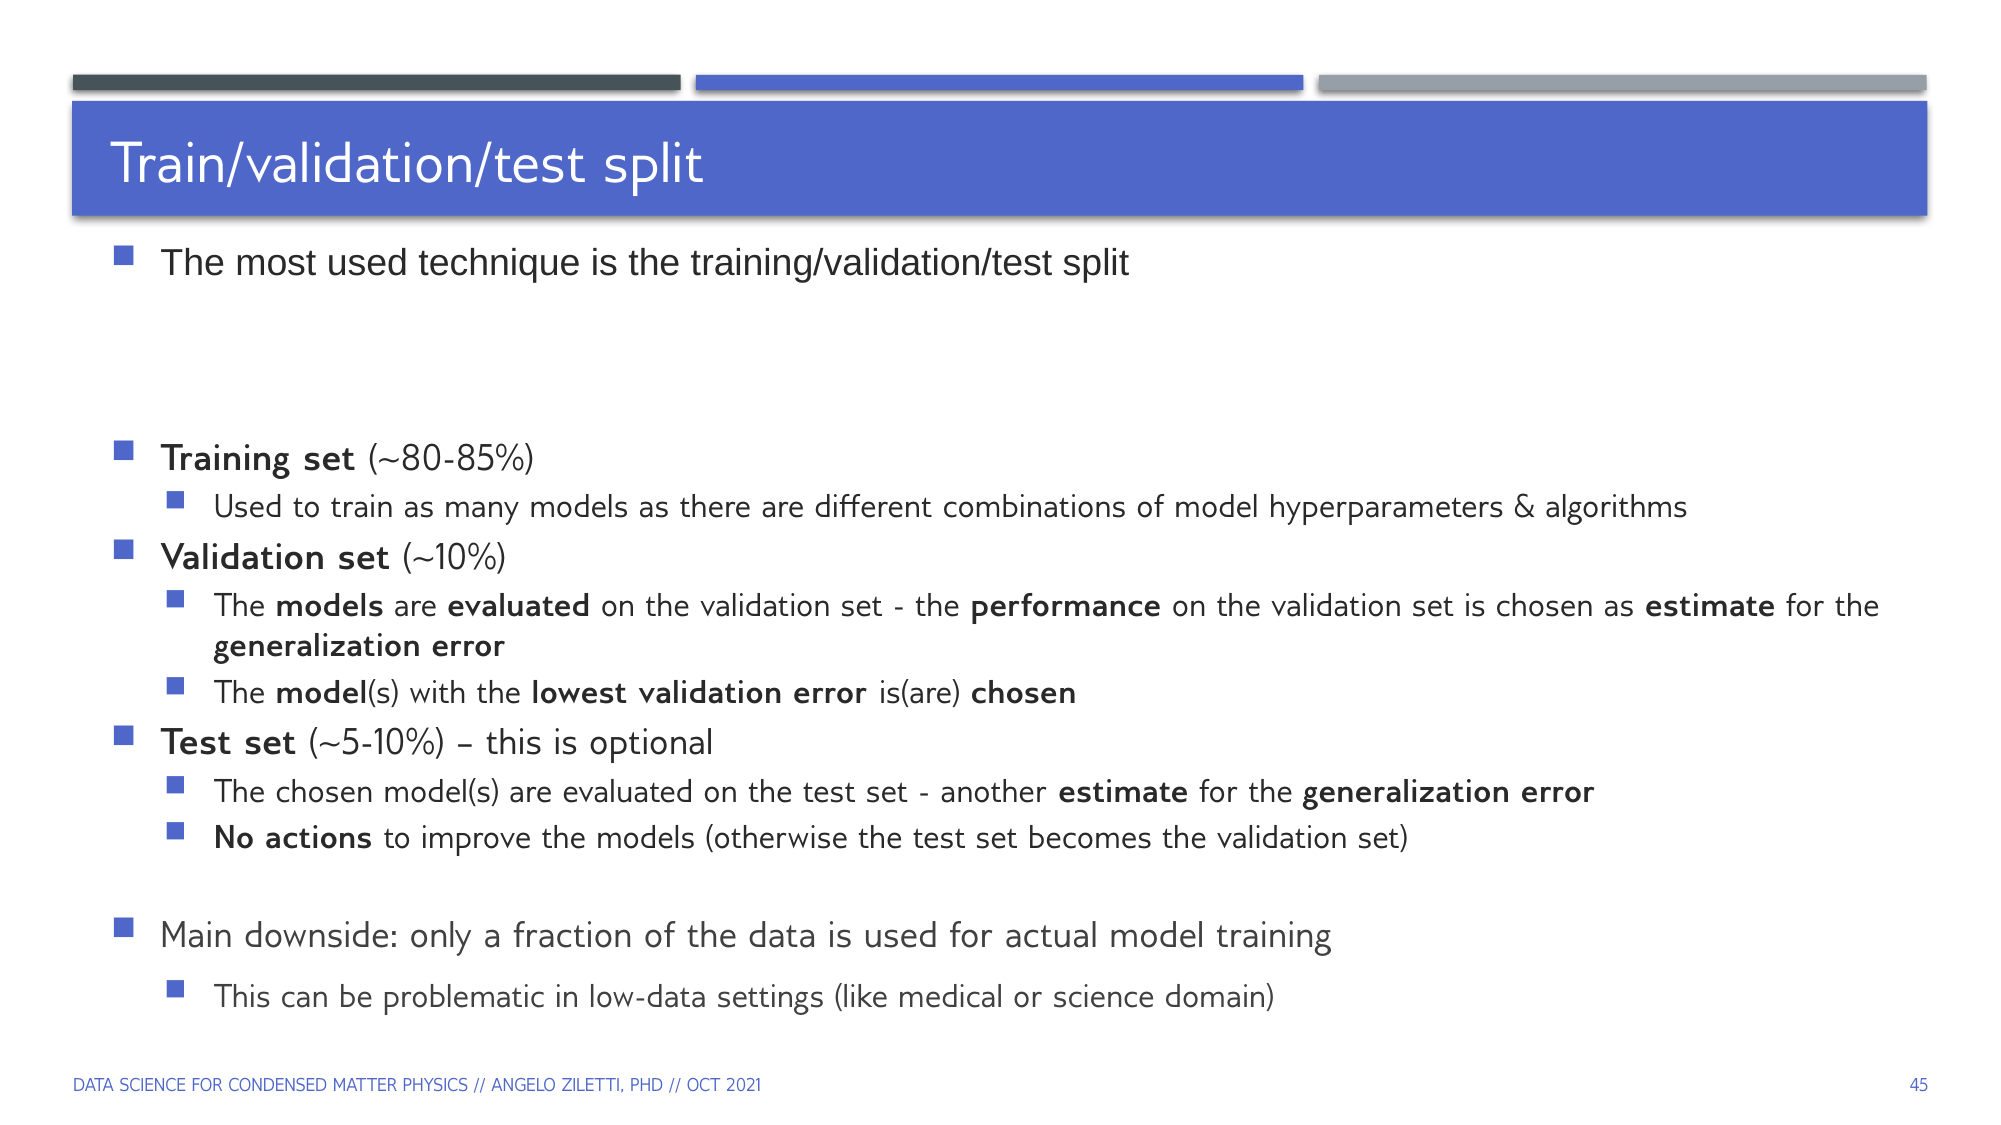

# Train/validation/test split
The most used technique is the training/validation/test split

Training set (~80-85%)
Used to train as many models as there are different combinations of model hyperparameters & algorithms
Validation set (~10%)
The models are evaluated on the validation set - the performance on the validation set is chosen as estimate for the generalization error
The model(s) with the lowest validation error is(are) chosen
Test set (~5-10%) – this is optional
The chosen model(s) are evaluated on the test set - another estimate for the generalization error
No actions to improve the models (otherwise the test set becomes the validation set)

Main downside: only a fraction of the data is used for actual model training
This can be problematic in low-data settings (like medical or science domain)
Data Science for Condensed Matter Physics // Angelo Ziletti, PhD // Oct 2021
45